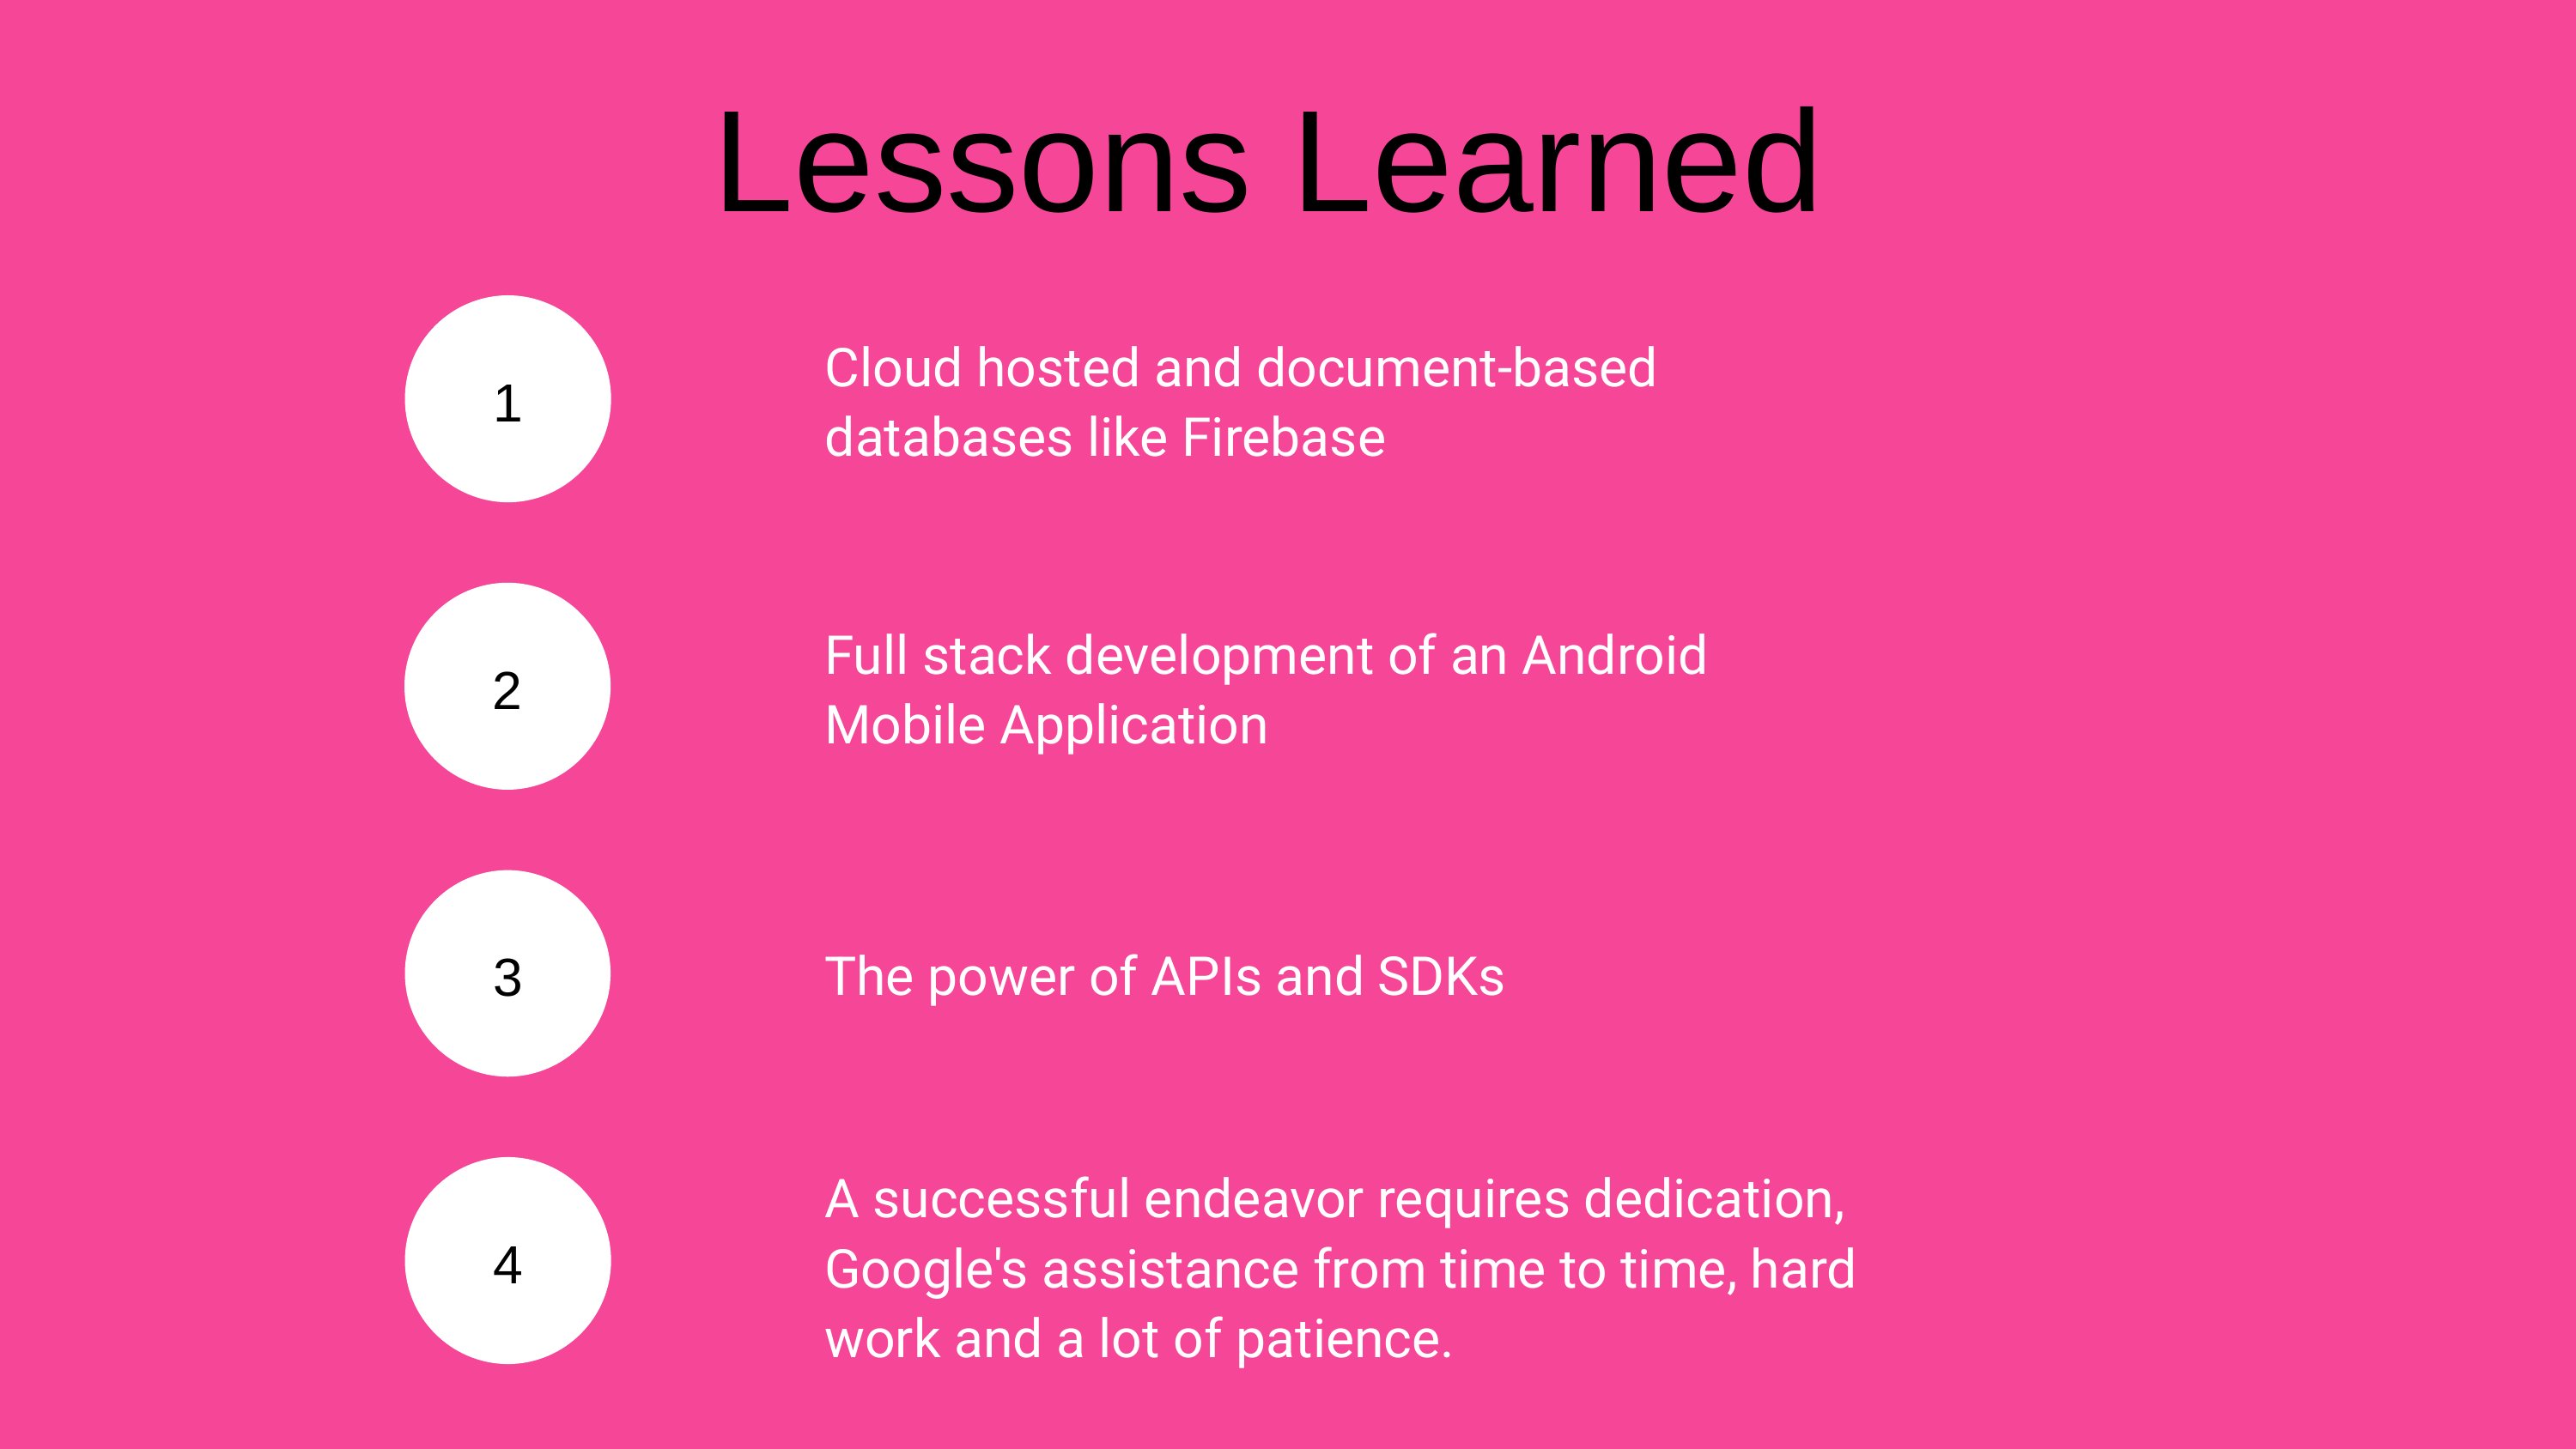

Lessons Learned

1
Cloud hosted and document-based databases like Firebase

2
Full stack development of an Android Mobile Application

3
The power of APIs and SDKs

4
A successful endeavor requires dedication, Google's assistance from time to time, hard work and a lot of patience.